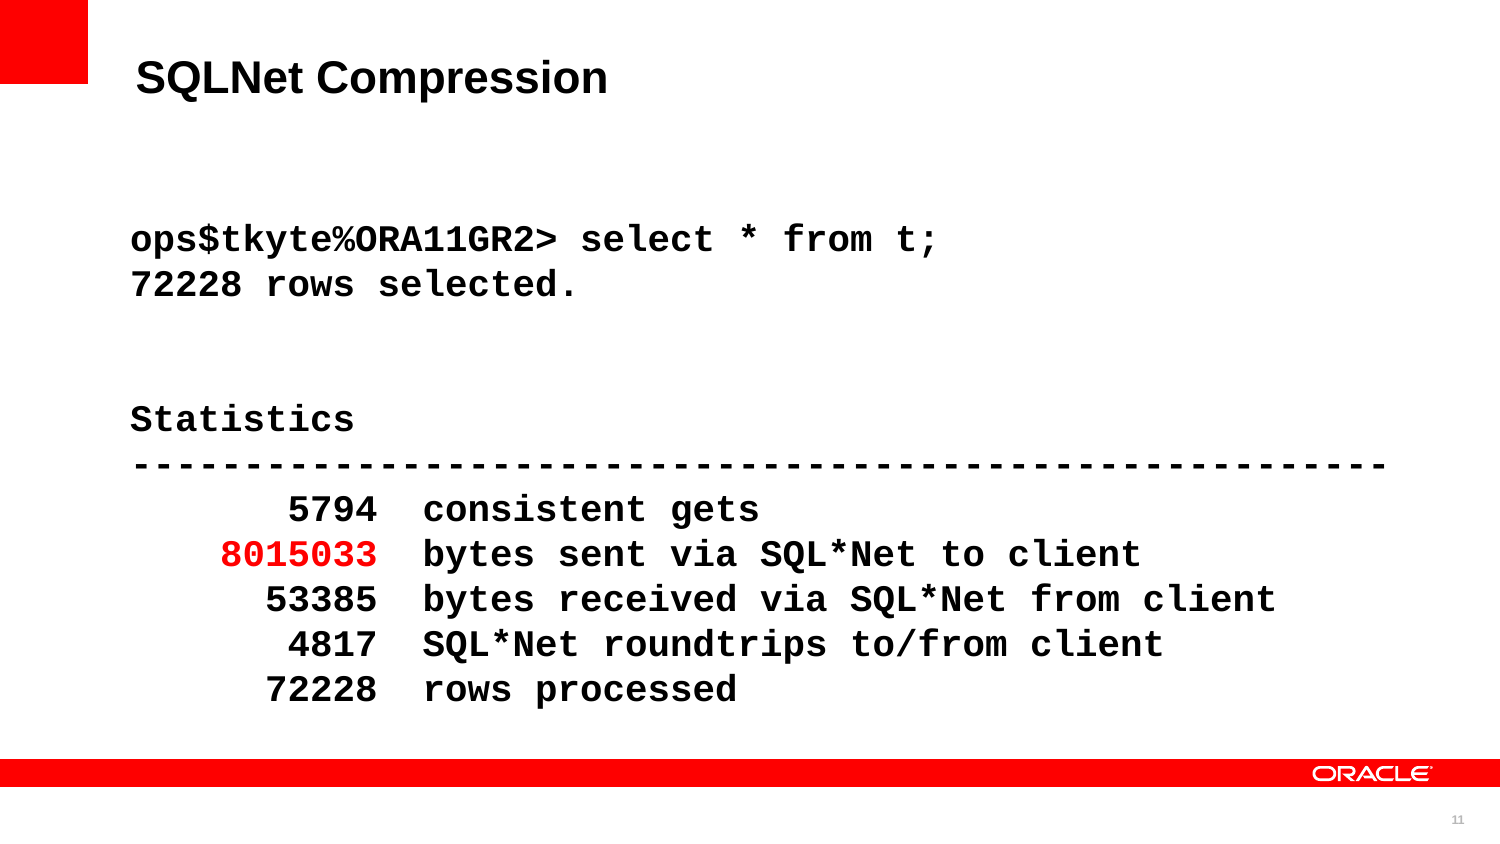

SQLNet Compression
ops$tkyte%ORA11GR2> select * from t;
72228 rows selected.

Statistics
--------------------------------------------------------
       5794  consistent gets
    8015033  bytes sent via SQL*Net to client
      53385  bytes received via SQL*Net from client
       4817  SQL*Net roundtrips to/from client
      72228  rows processed